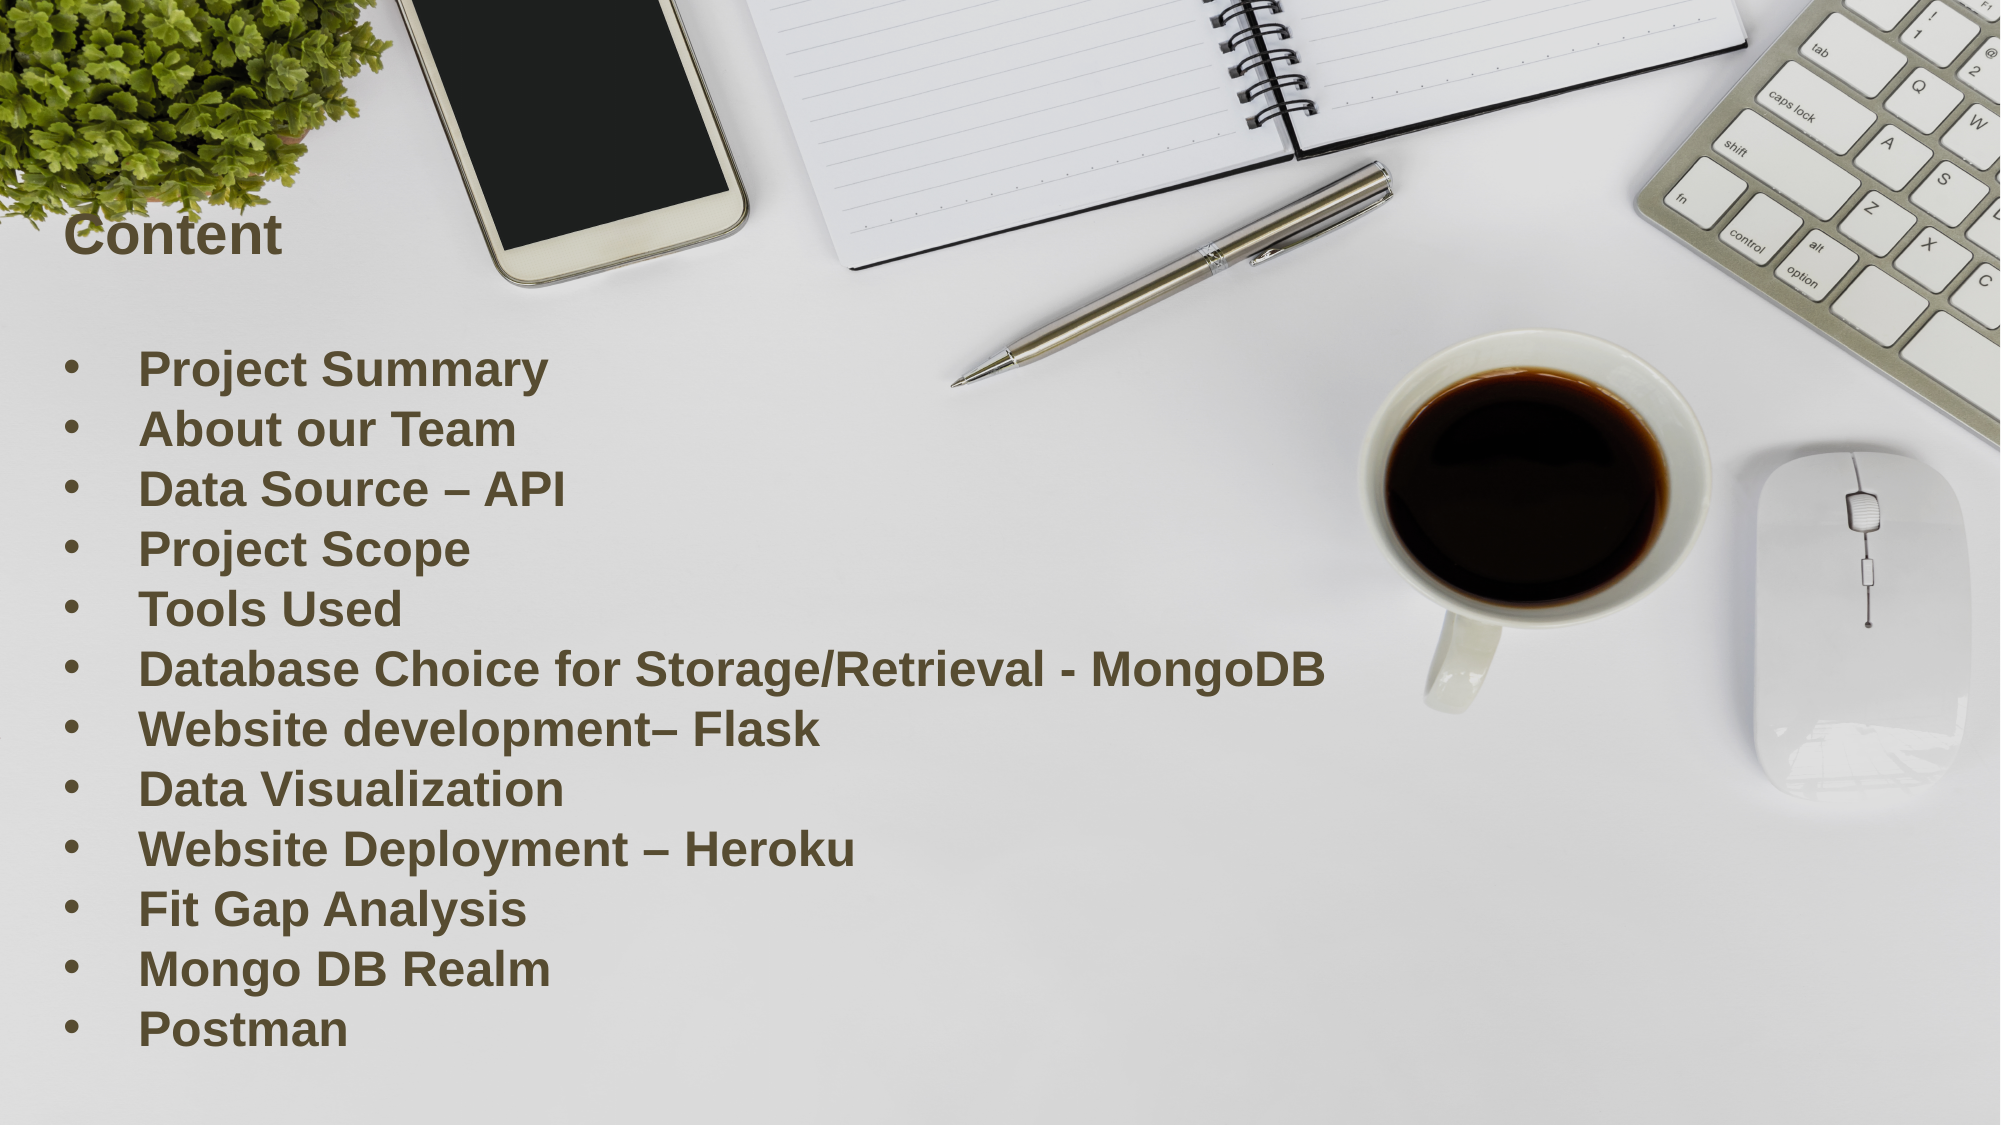

Content

Project Summary
About our Team
Data Source – API
Project Scope
Tools Used
Database Choice for Storage/Retrieval - MongoDB
Website development– Flask
Data Visualization
Website Deployment – Heroku
Fit Gap Analysis
Mongo DB Realm
Postman